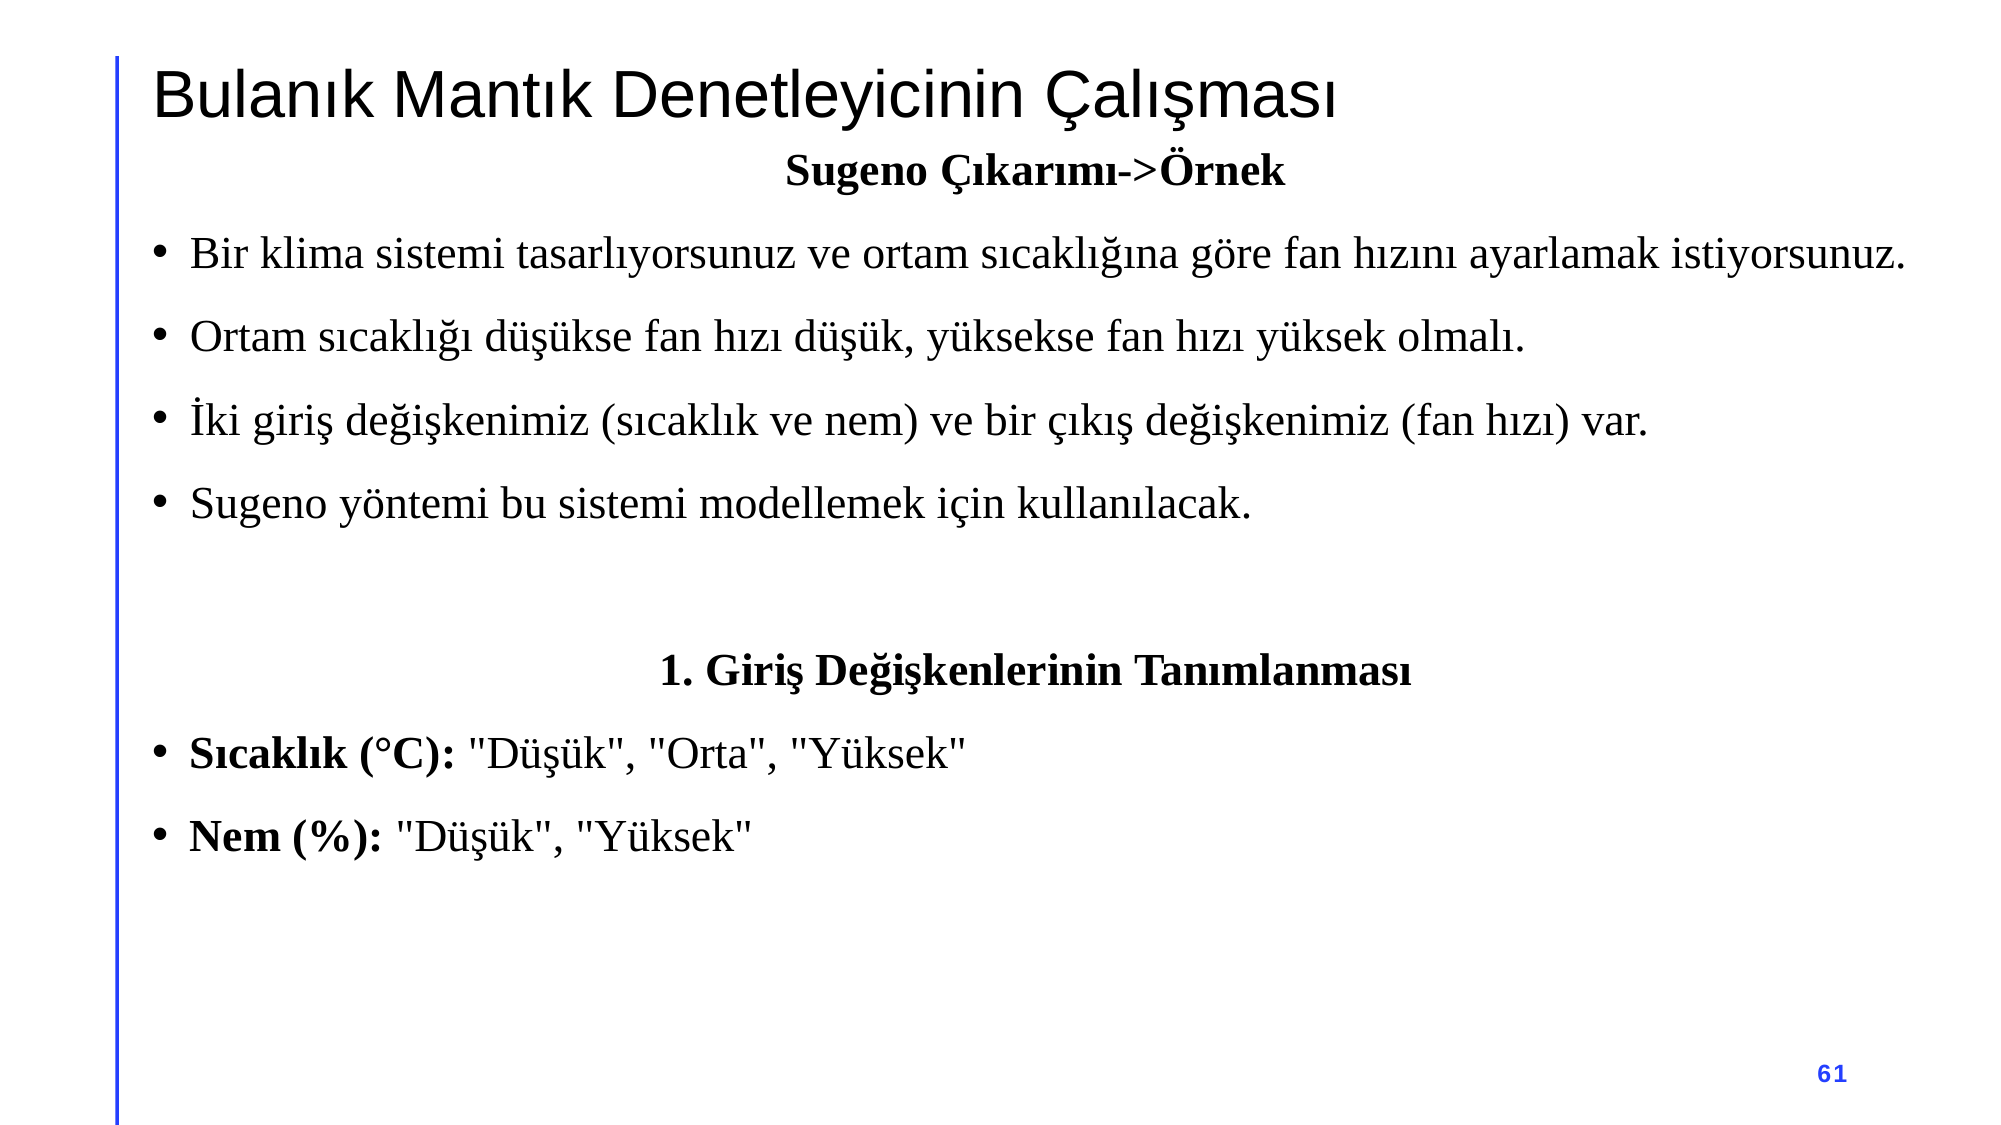

# Bulanık Mantık Denetleyicinin Çalışması
Sugeno Çıkarımı->Örnek
Bir klima sistemi tasarlıyorsunuz ve ortam sıcaklığına göre fan hızını ayarlamak istiyorsunuz.
Ortam sıcaklığı düşükse fan hızı düşük, yüksekse fan hızı yüksek olmalı.
İki giriş değişkenimiz (sıcaklık ve nem) ve bir çıkış değişkenimiz (fan hızı) var.
Sugeno yöntemi bu sistemi modellemek için kullanılacak.

1. Giriş Değişkenlerinin Tanımlanması
Sıcaklık (°C): "Düşük", "Orta", "Yüksek"
Nem (%): "Düşük", "Yüksek"
61